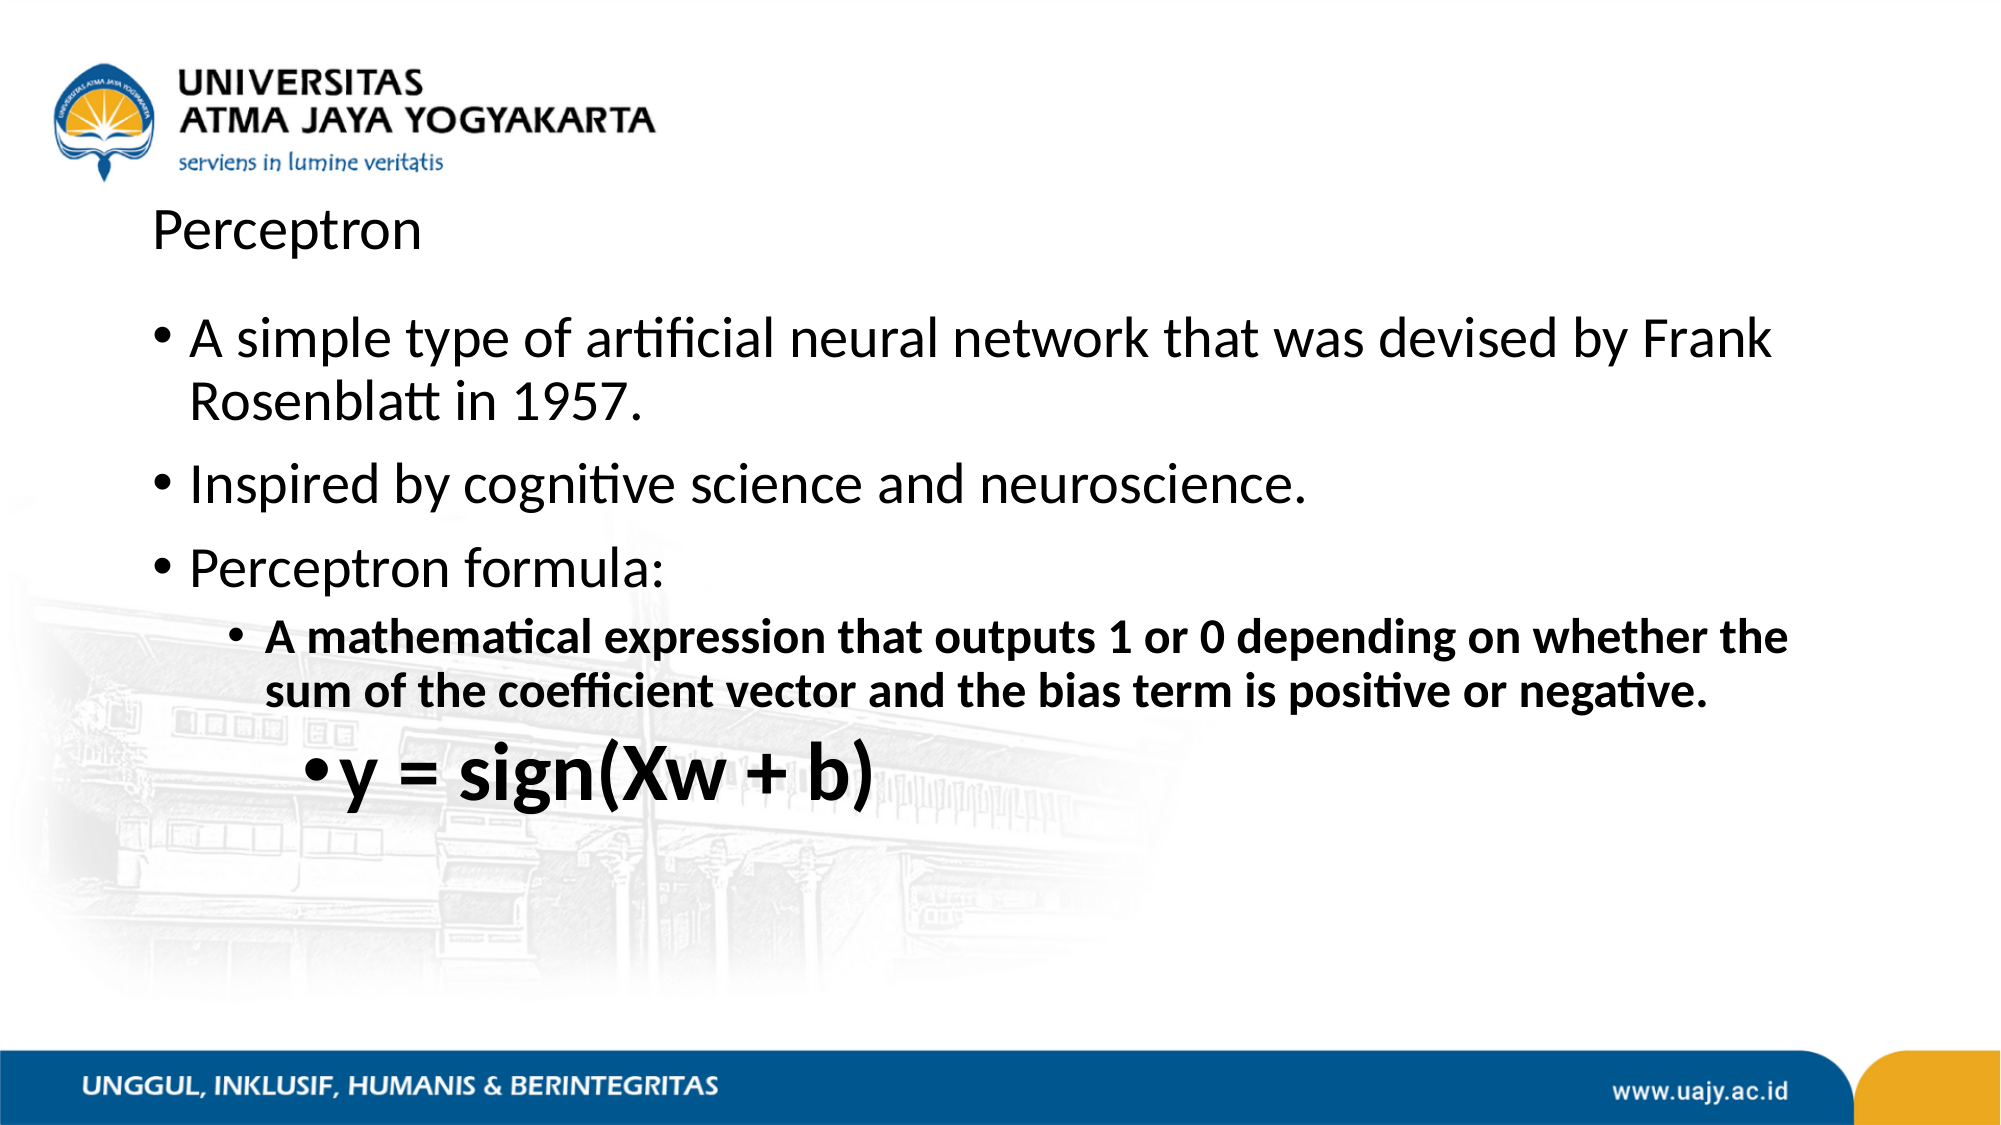

# Perceptron
A simple type of artificial neural network that was devised by Frank Rosenblatt in 1957.
Inspired by cognitive science and neuroscience.
Perceptron formula:
A mathematical expression that outputs 1 or 0 depending on whether the sum of the coefficient vector and the bias term is positive or negative.
y = sign(Xw + b)